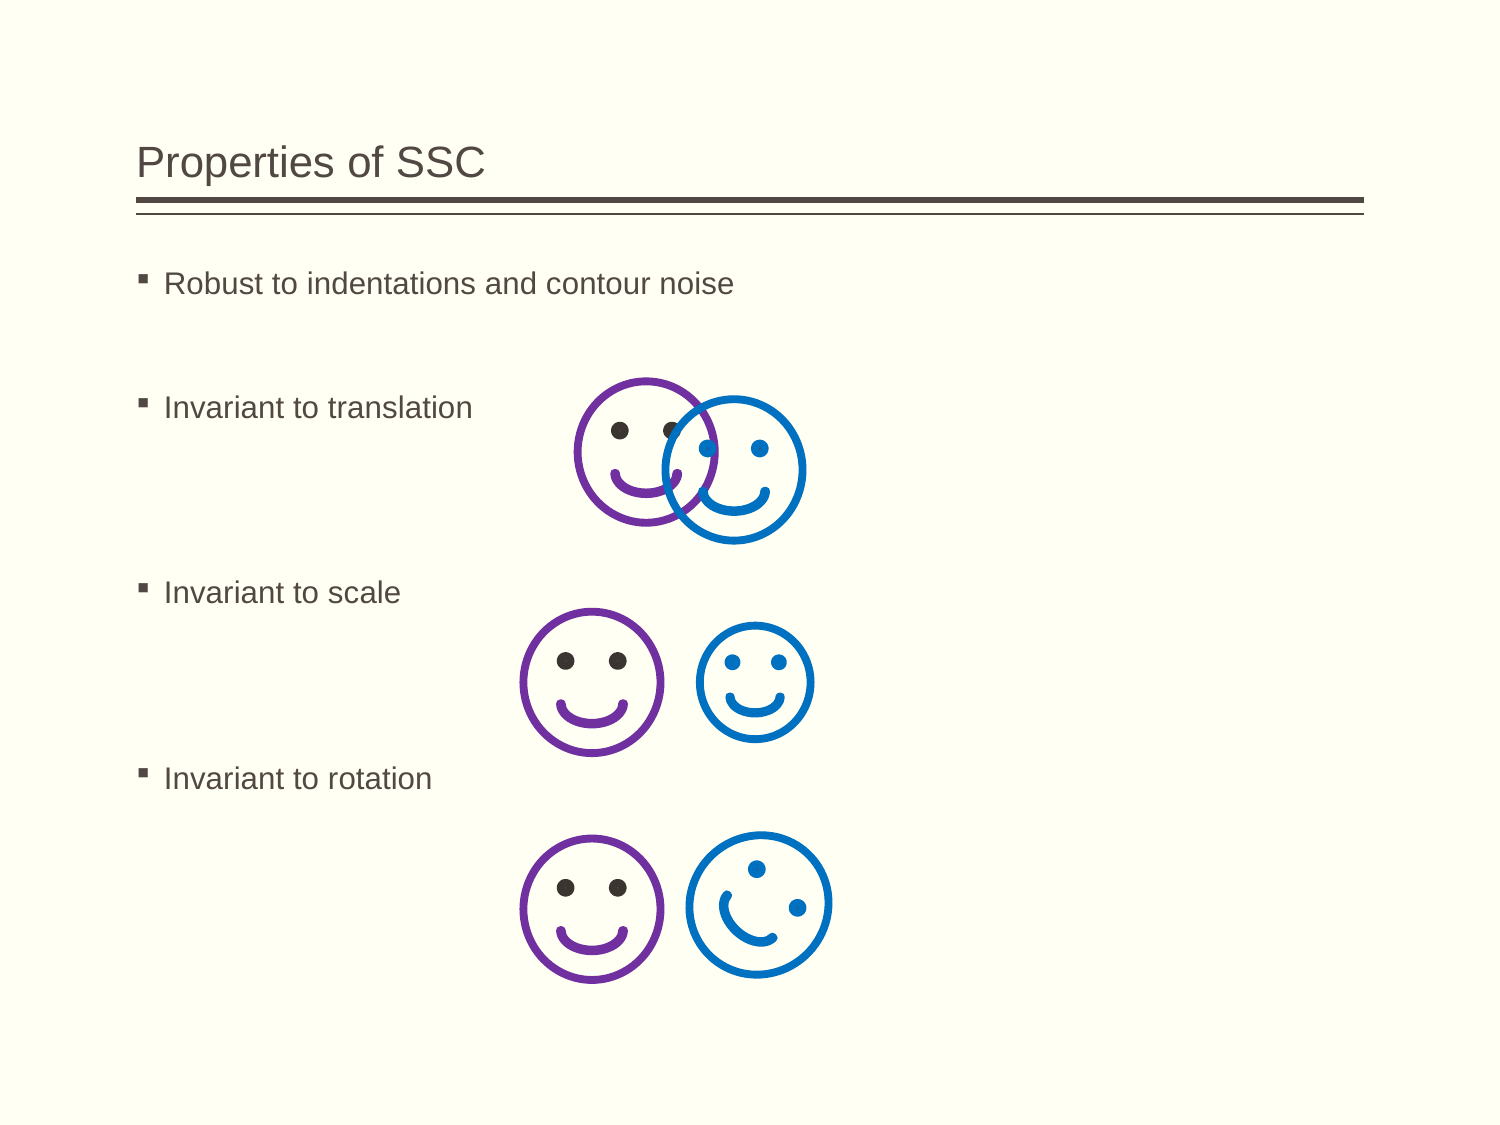

# Properties of SSC
Robust to indentations and contour noise

Invariant to translation

Invariant to scale

Invariant to rotation